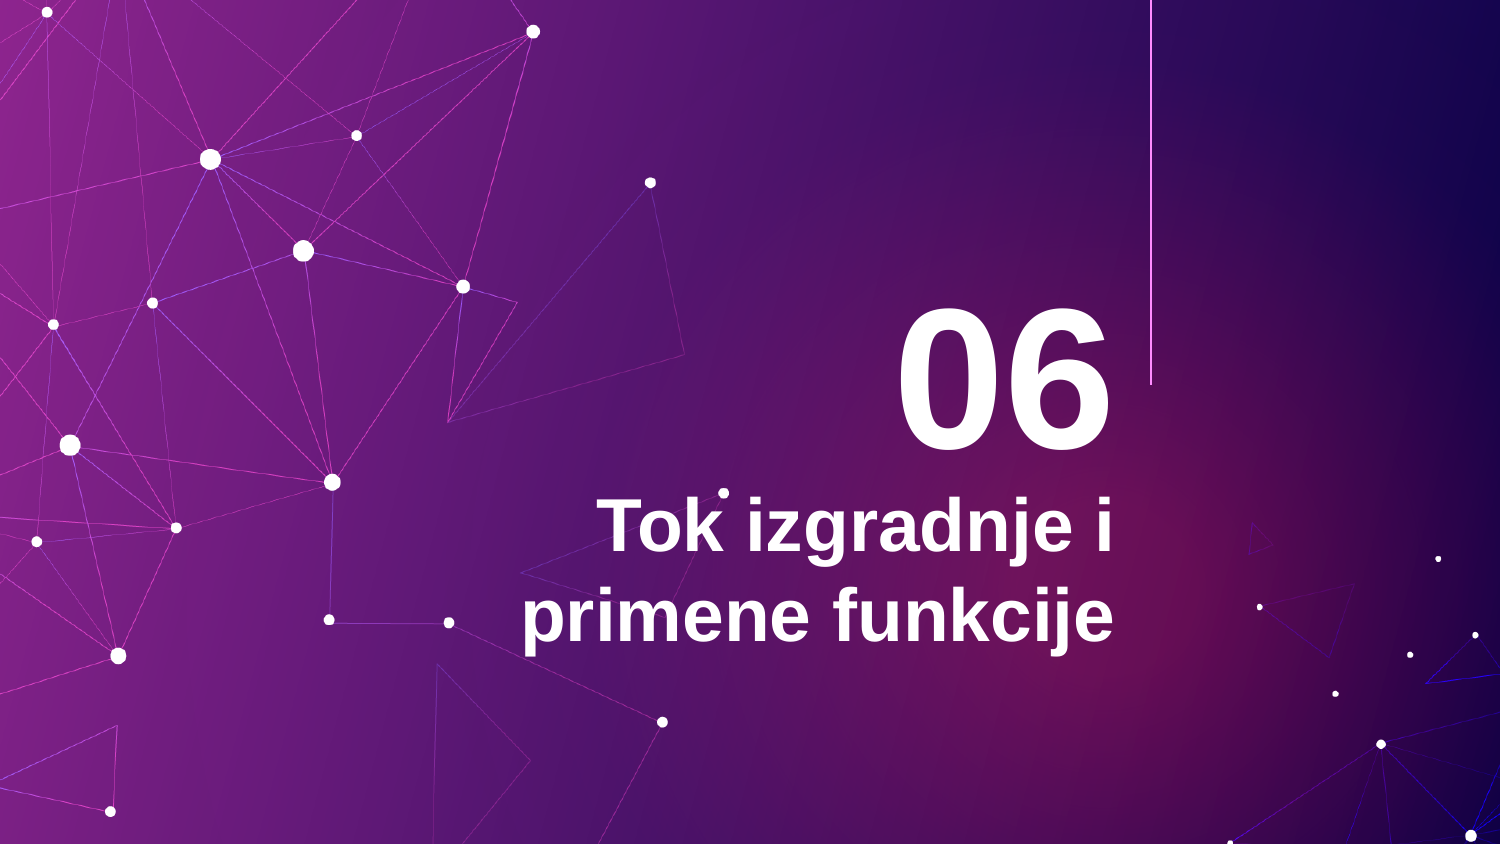

06
# Tok izgradnje i primene funkcije